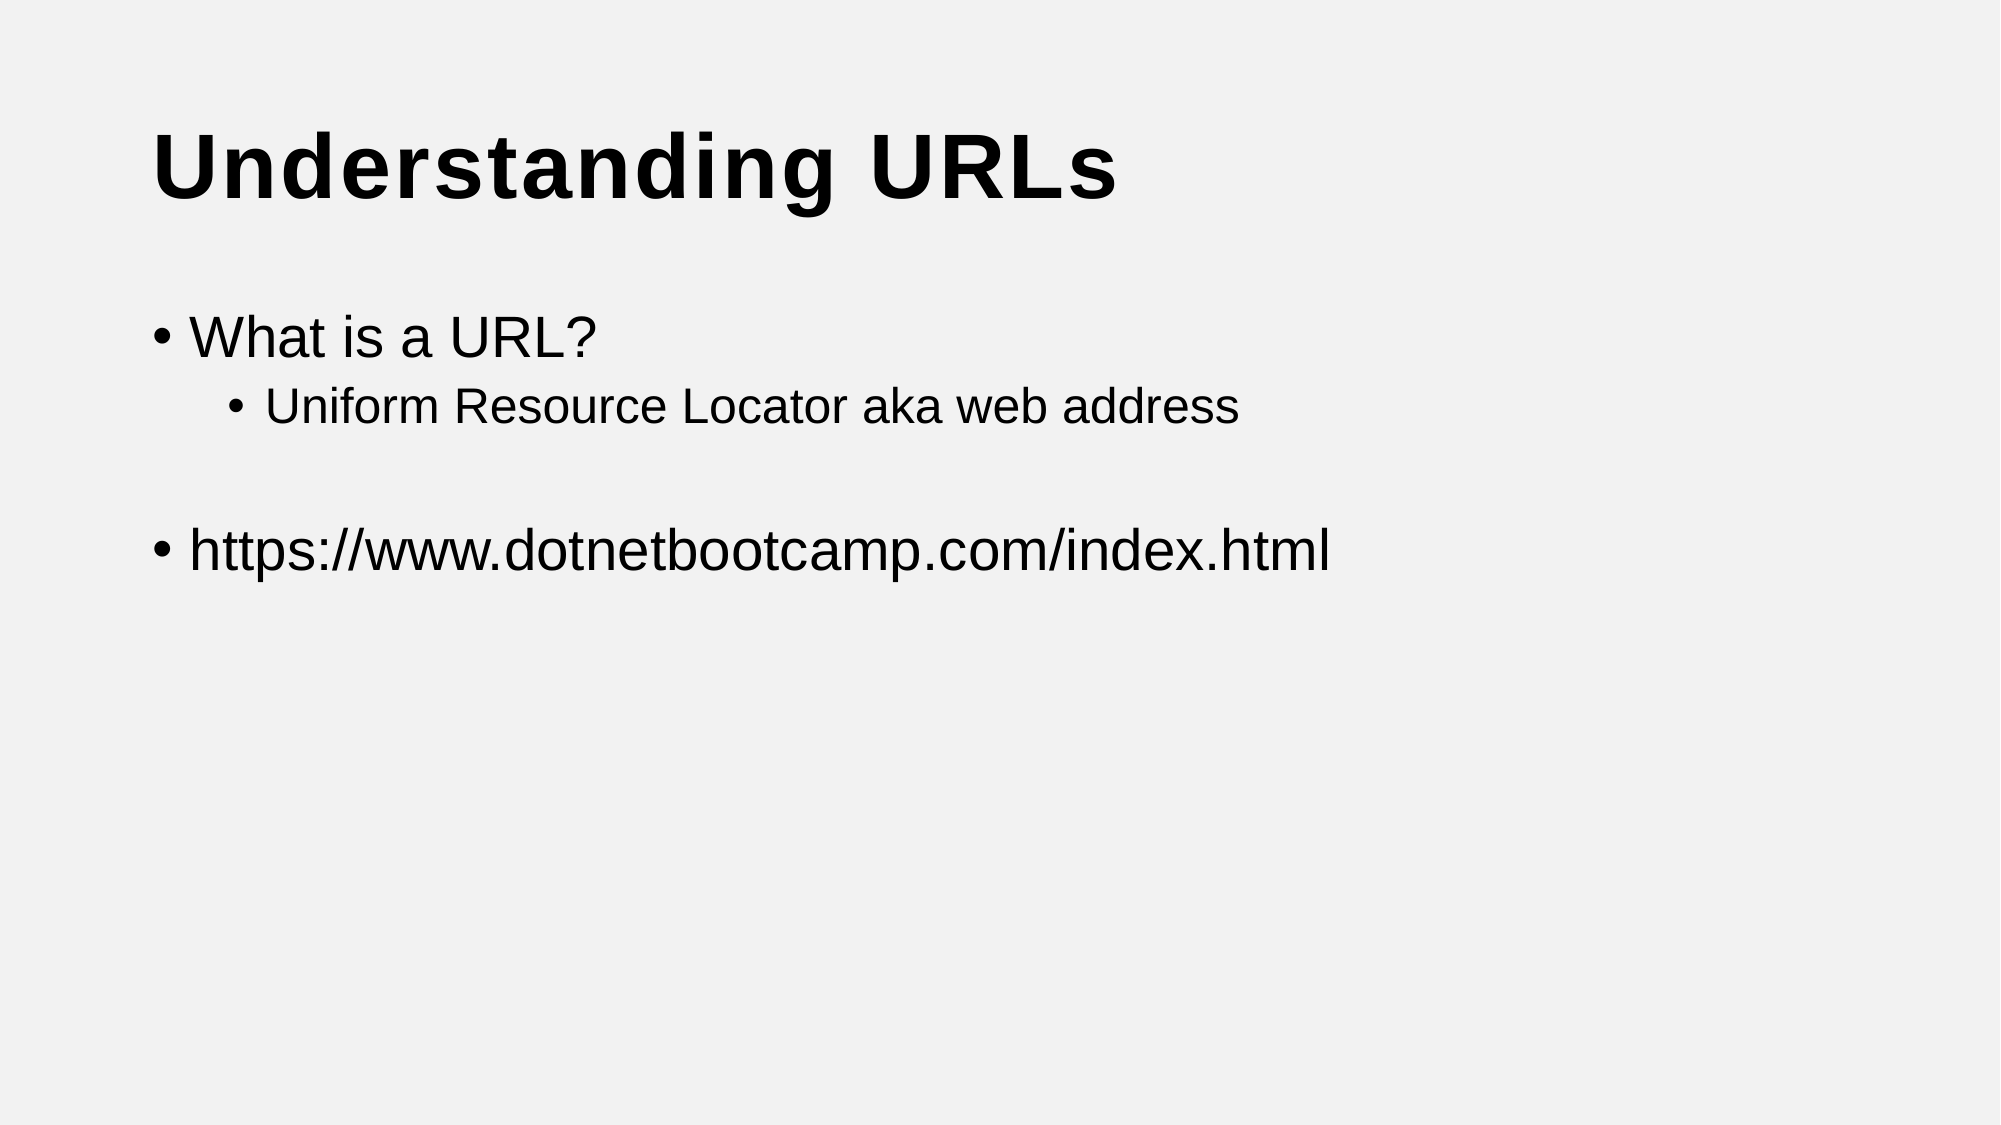

# Understanding URLs
What is a URL?
Uniform Resource Locator aka web address

https://www.dotnetbootcamp.com/index.html